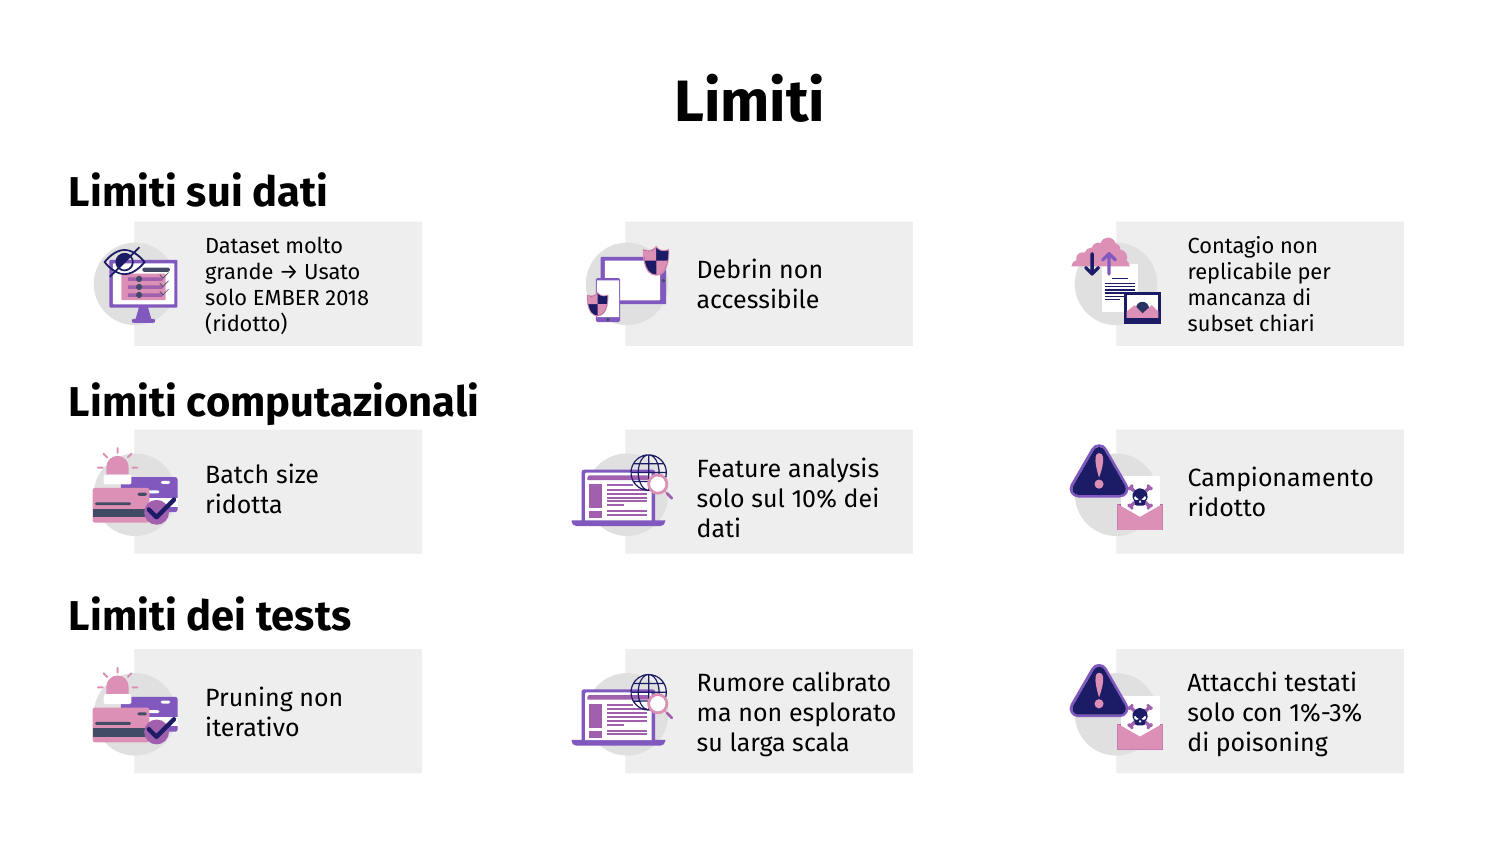

# Limiti
Limiti sui dati

Debrin non accessibile
Dataset molto grande → Usato solo EMBER 2018 (ridotto)
Contagio non replicabile per mancanza di subset chiari
Limiti computazionali

Batch size ridotta
Campionamento ridotto
Feature analysis solo sul 10% dei dati
Limiti dei tests

Pruning non iterativo
Rumore calibrato ma non esplorato su larga scala
Attacchi testati solo con 1%-3% di poisoning